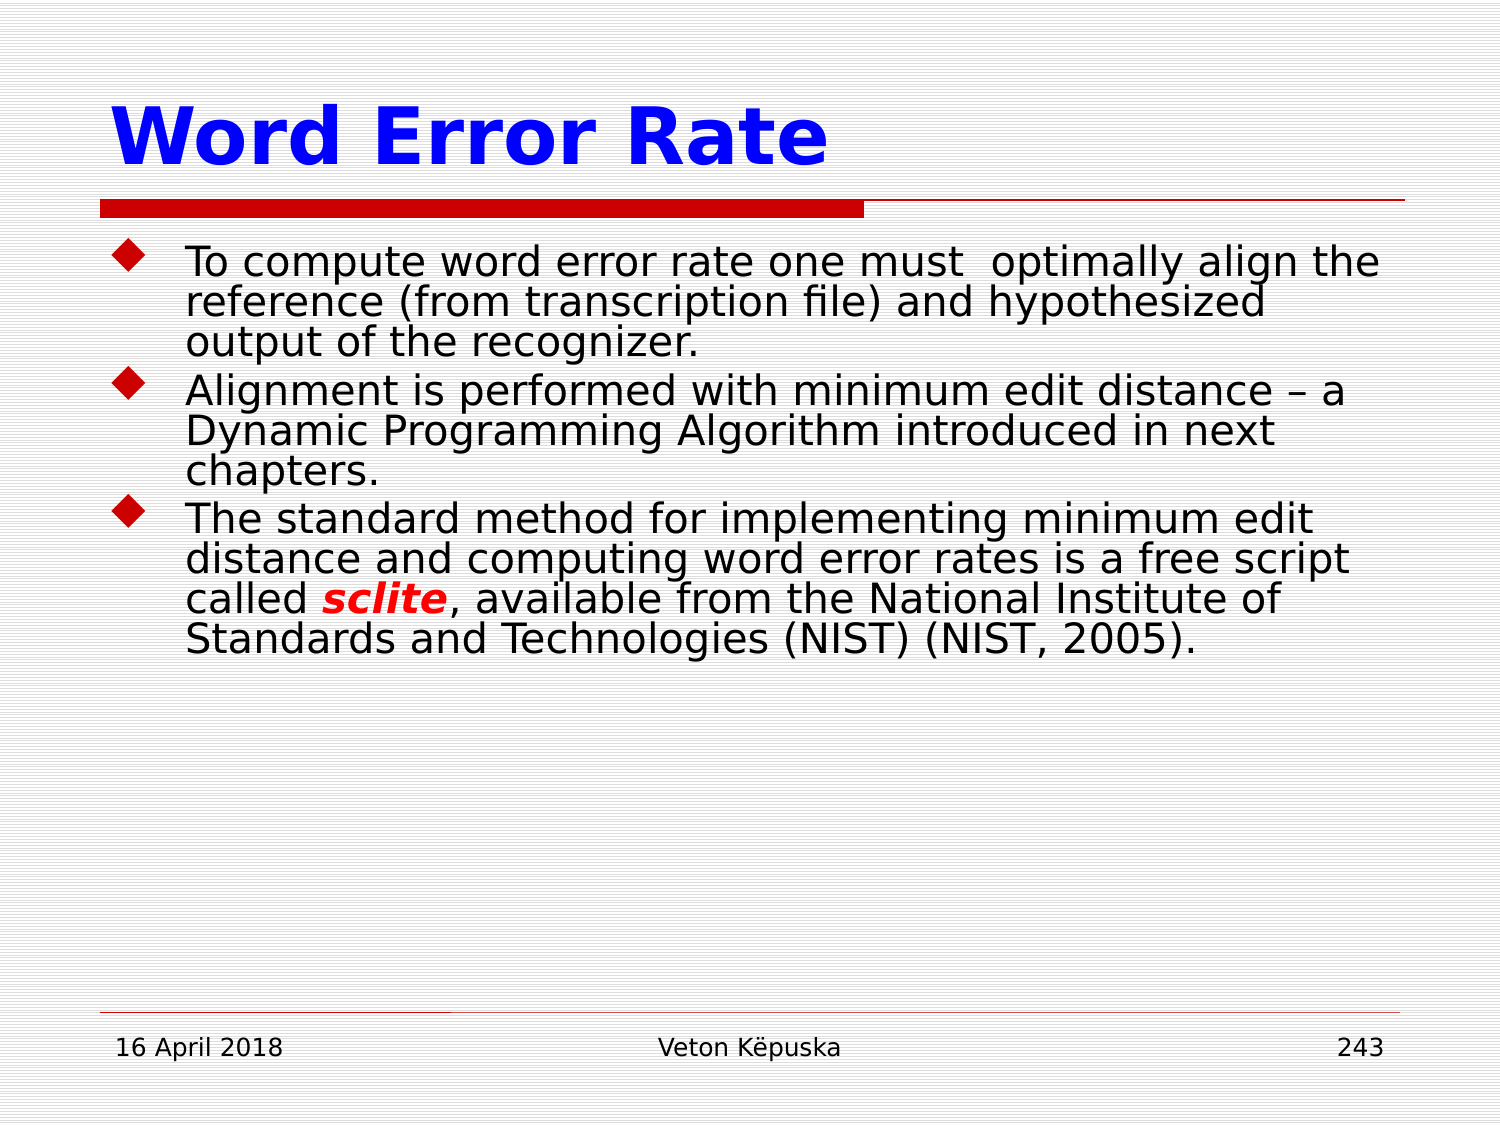

# Word Error Rate
To compute word error rate one must  optimally align the reference (from transcription file) and hypothesized output of the recognizer.
Alignment is performed with minimum edit distance – a Dynamic Programming Algorithm introduced in next chapters.
The standard method for implementing minimum edit distance and computing word error rates is a free script called sclite, available from the National Institute of Standards and Technologies (NIST) (NIST, 2005).
16 April 2018
Veton Këpuska
243